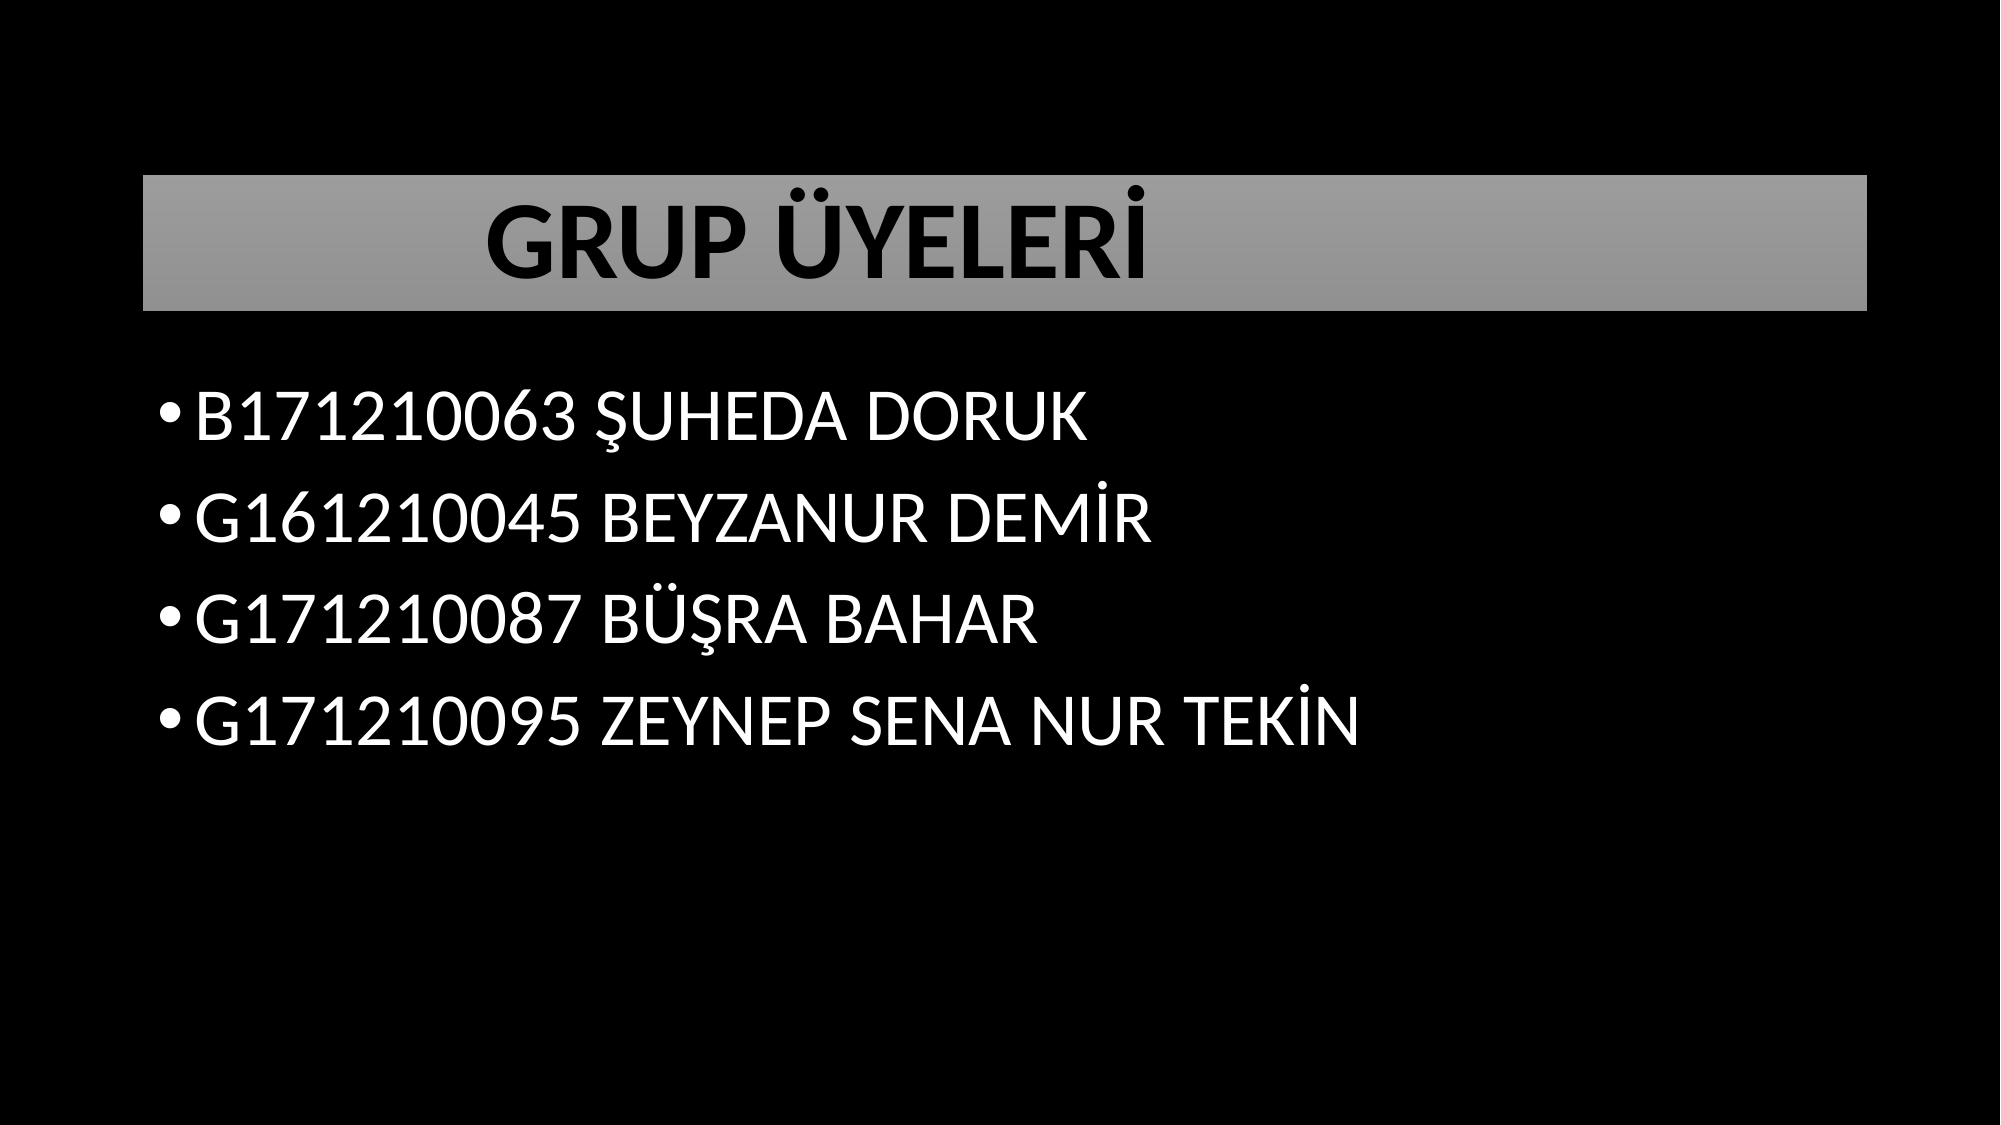

# GRUP ÜYELERİ

B171210063 ŞUHEDA DORUK
G161210045 BEYZANUR DEMİR
G171210087 BÜŞRA BAHAR
G171210095 ZEYNEP SENA NUR TEKİN